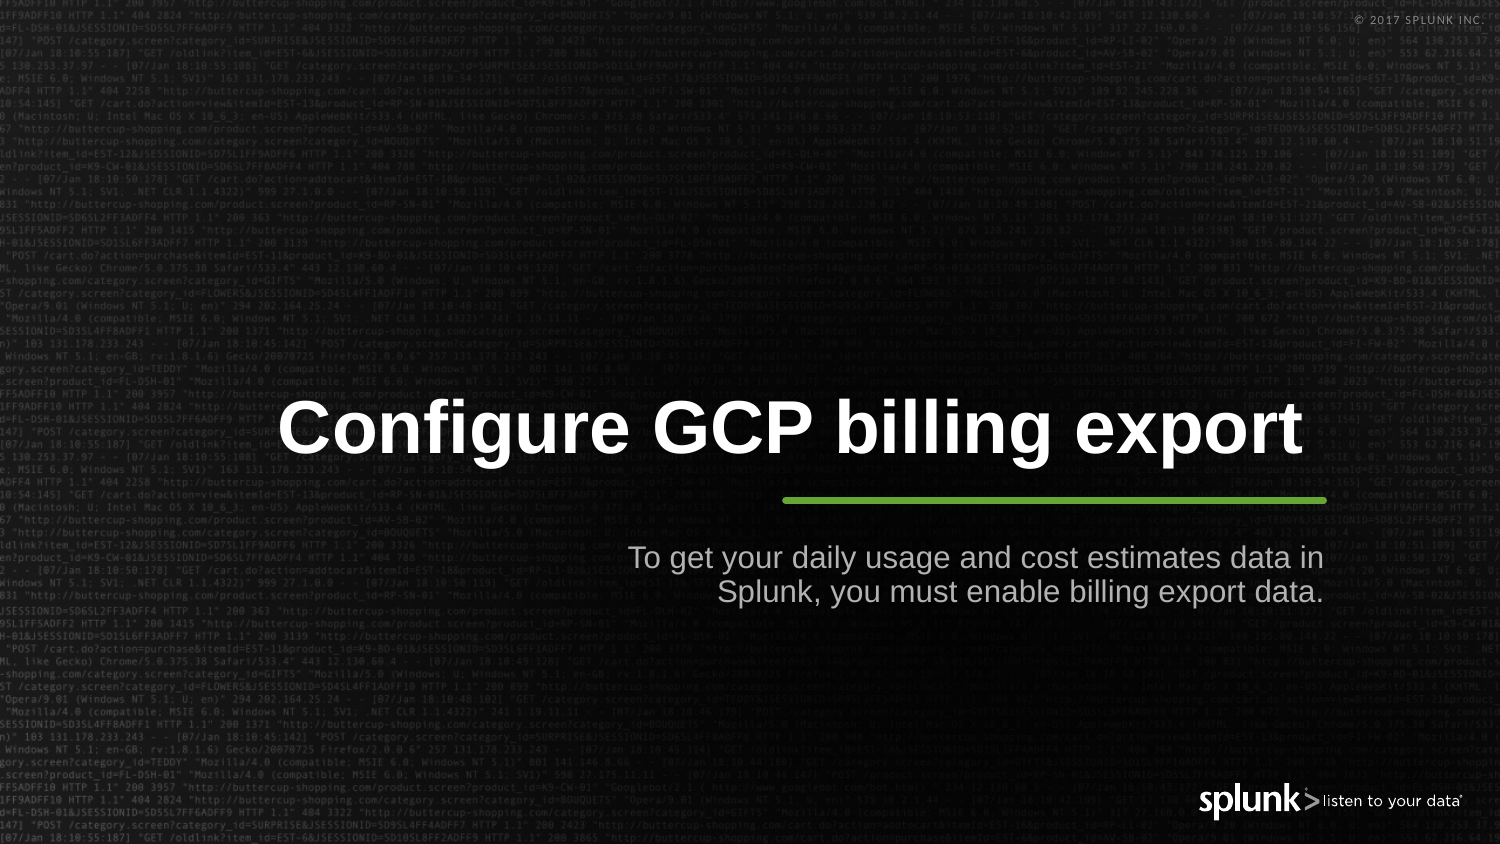

# Configure GCP billing export
To get your daily usage and cost estimates data in Splunk, you must enable billing export data.